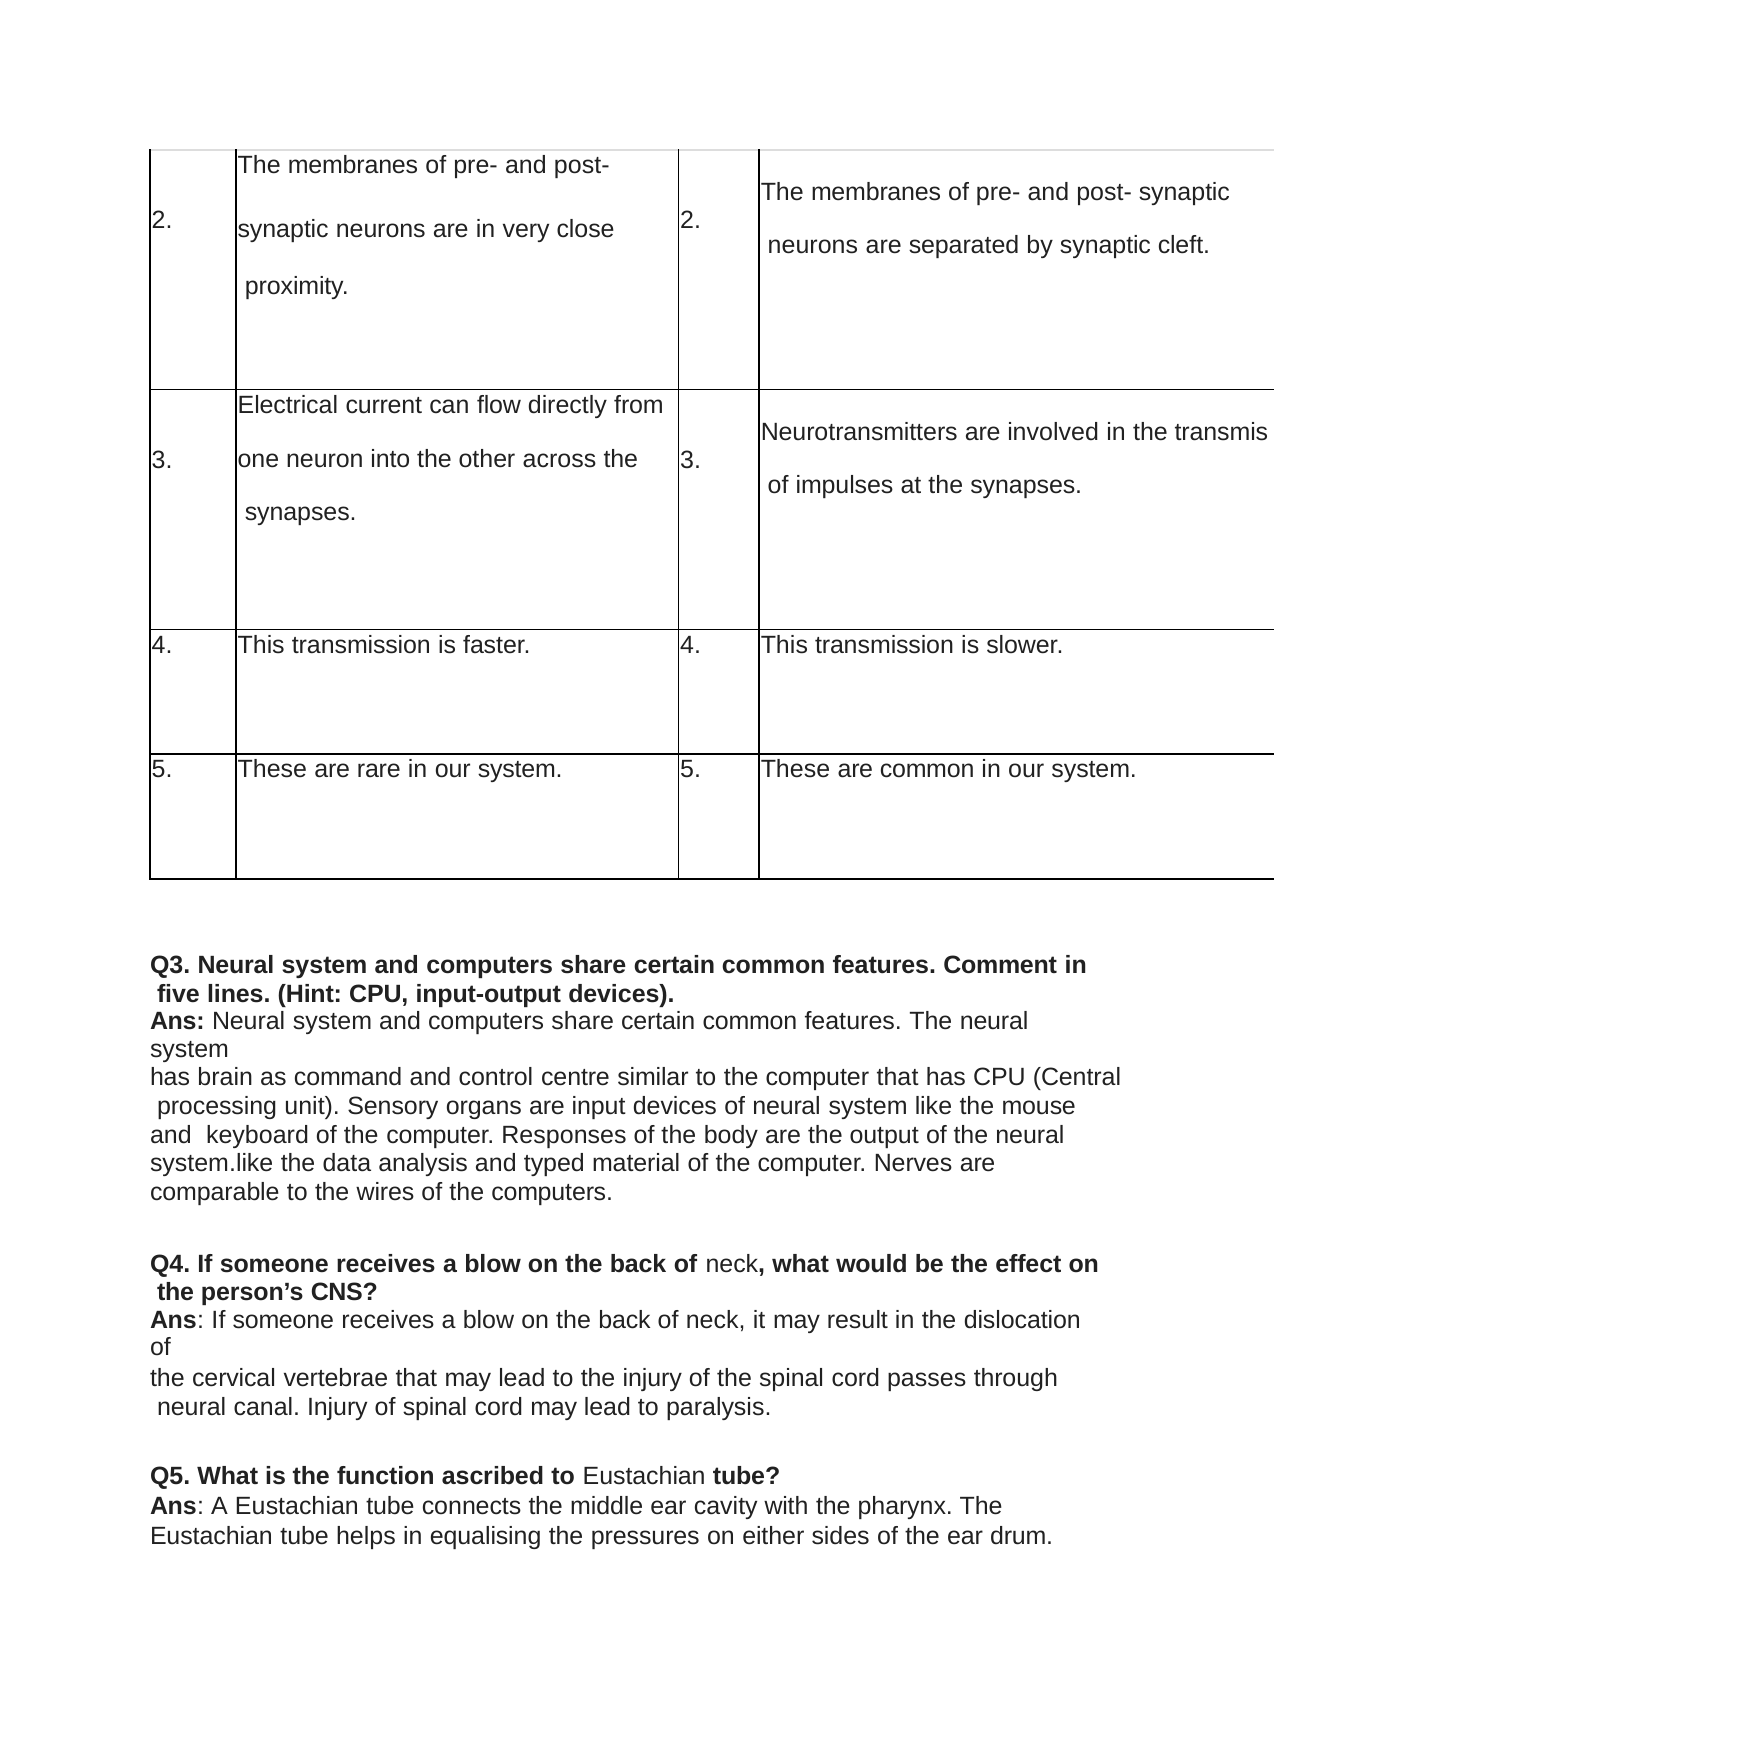

| 2. | The membranes of pre- and post- synaptic neurons are in very close proximity. | 2. | The membranes of pre- and post- synaptic neurons are separated by synaptic cleft. |
| --- | --- | --- | --- |
| 3. | Electrical current can flow directly from one neuron into the other across the synapses. | 3. | Neurotransmitters are involved in the transmis of impulses at the synapses. |
| 4. | This transmission is faster. | 4. | This transmission is slower. |
| 5. | These are rare in our system. | 5. | These are common in our system. |
Q3. Neural system and computers share certain common features. Comment in  five lines. (Hint: CPU, input-output devices).
Ans: Neural system and computers share certain common features. The neural system
has brain as command and control centre similar to the computer that has CPU (Central  processing unit). Sensory organs are input devices of neural system like the mouse and  keyboard of the computer. Responses of the body are the output of the neural  system.like the data analysis and typed material of the computer. Nerves are  comparable to the wires of the computers.

Q4. If someone receives a blow on the back of neck, what would be the effect on  the person’s CNS?
Ans: If someone receives a blow on the back of neck, it may result in the dislocation of
the cervical vertebrae that may lead to the injury of the spinal cord passes through  neural canal. Injury of spinal cord may lead to paralysis.

Q5. What is the function ascribed to Eustachian tube?
Ans: A Eustachian tube connects the middle ear cavity with the pharynx. The  Eustachian tube helps in equalising the pressures on either sides of the ear drum.